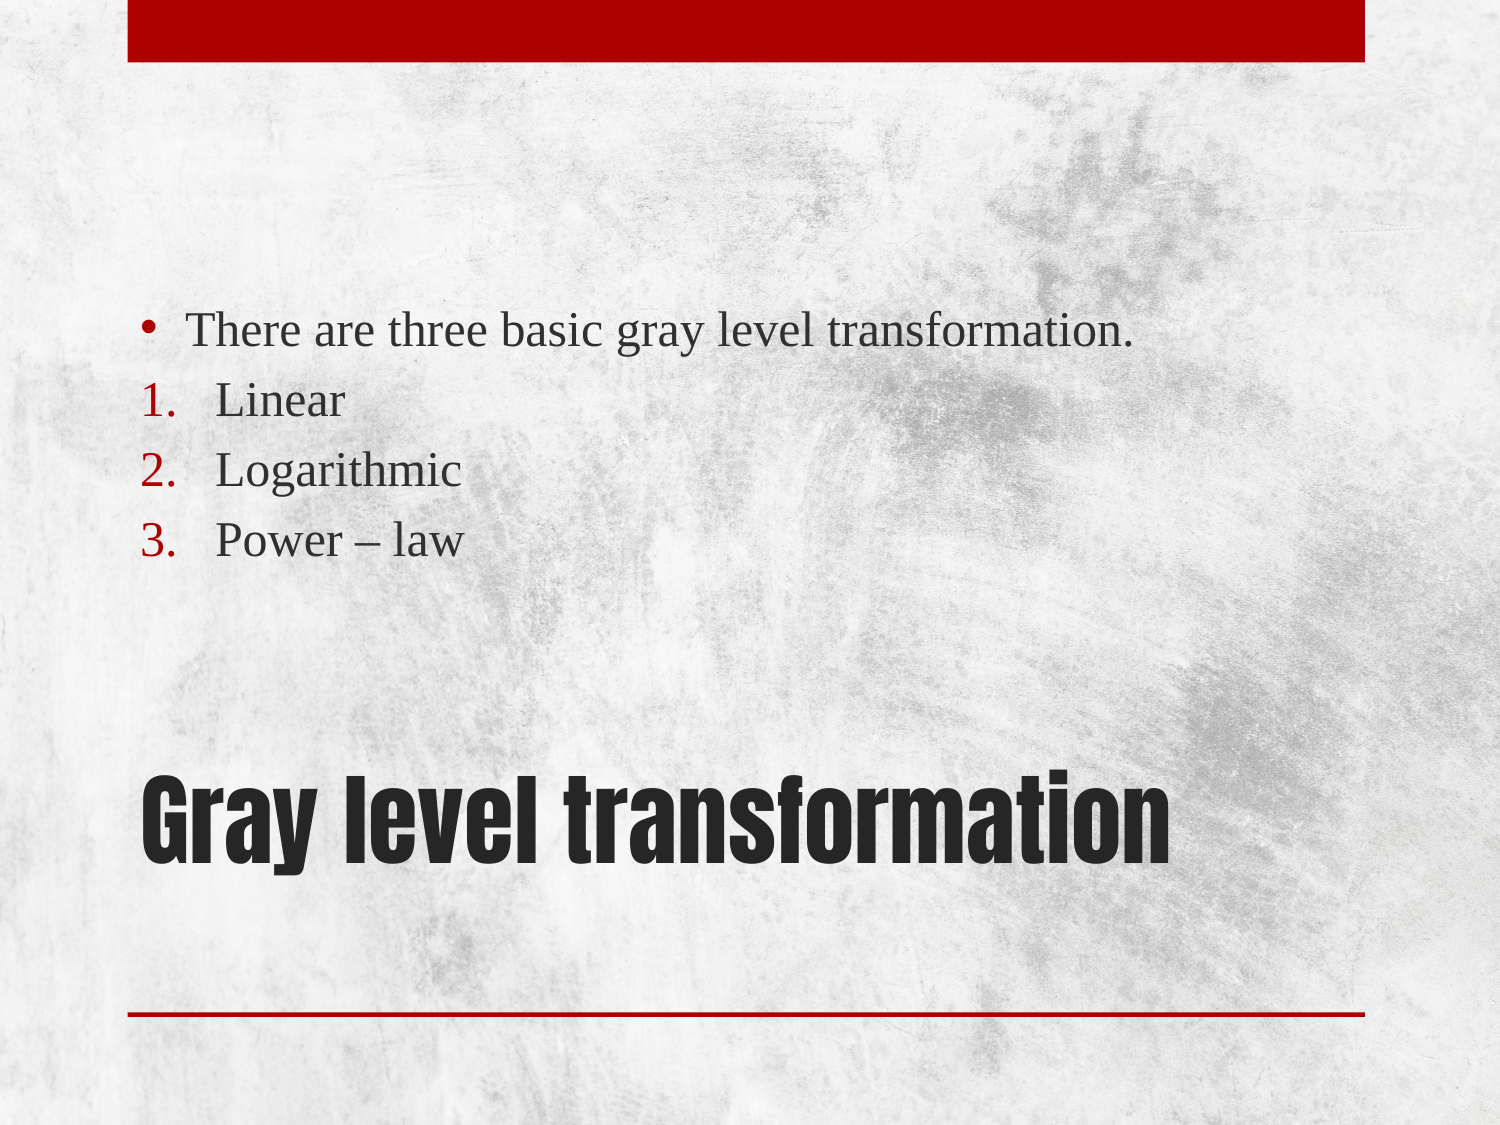

There are three basic gray level transformation.
Linear
Logarithmic
Power – law
# Gray level transformation